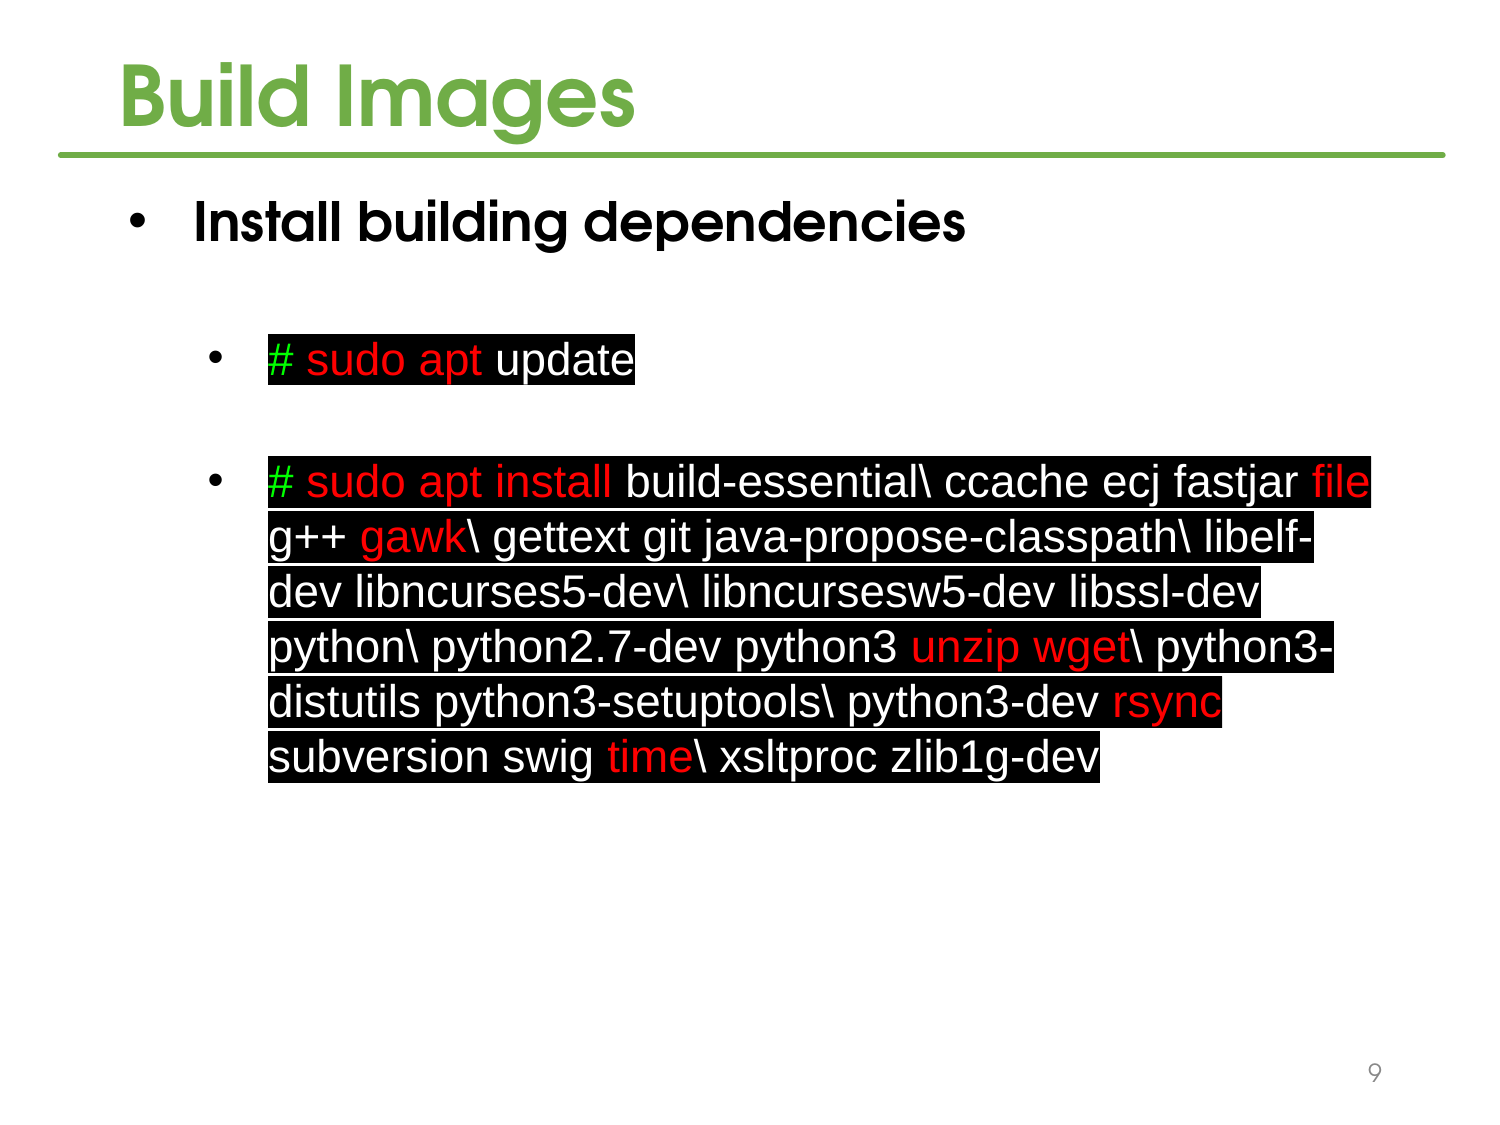

# Build Images
Install building dependencies

# sudo apt update

# sudo apt install build-essential\ ccache ecj fastjar file g++ gawk\ gettext git java-propose-classpath\ libelf-dev libncurses5-dev\ libncursesw5-dev libssl-dev python\ python2.7-dev python3 unzip wget\ python3-distutils python3-setuptools\ python3-dev rsync subversion swig time\ xsltproc zlib1g-dev
9